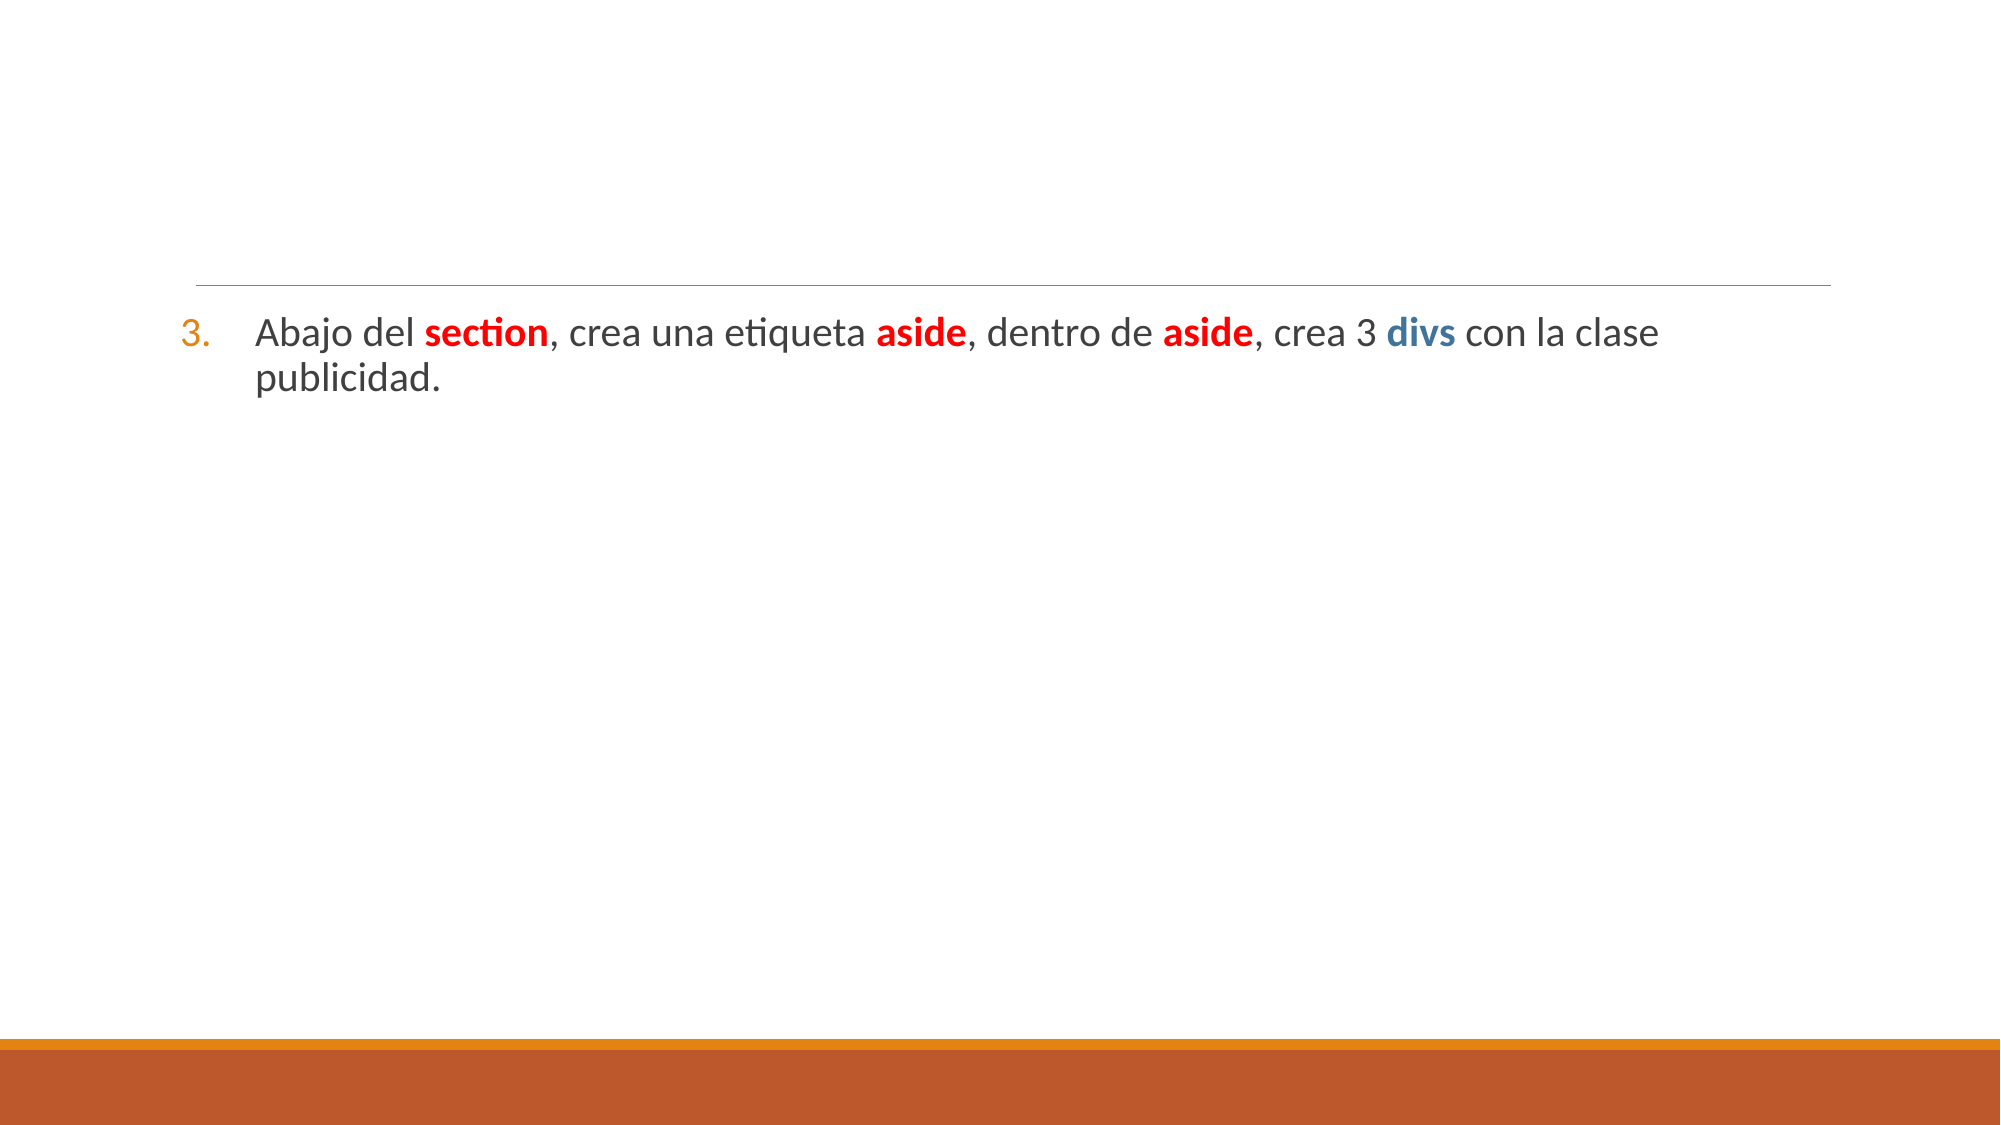

#
Abajo del section, crea una etiqueta aside, dentro de aside, crea 3 divs con la clase publicidad.